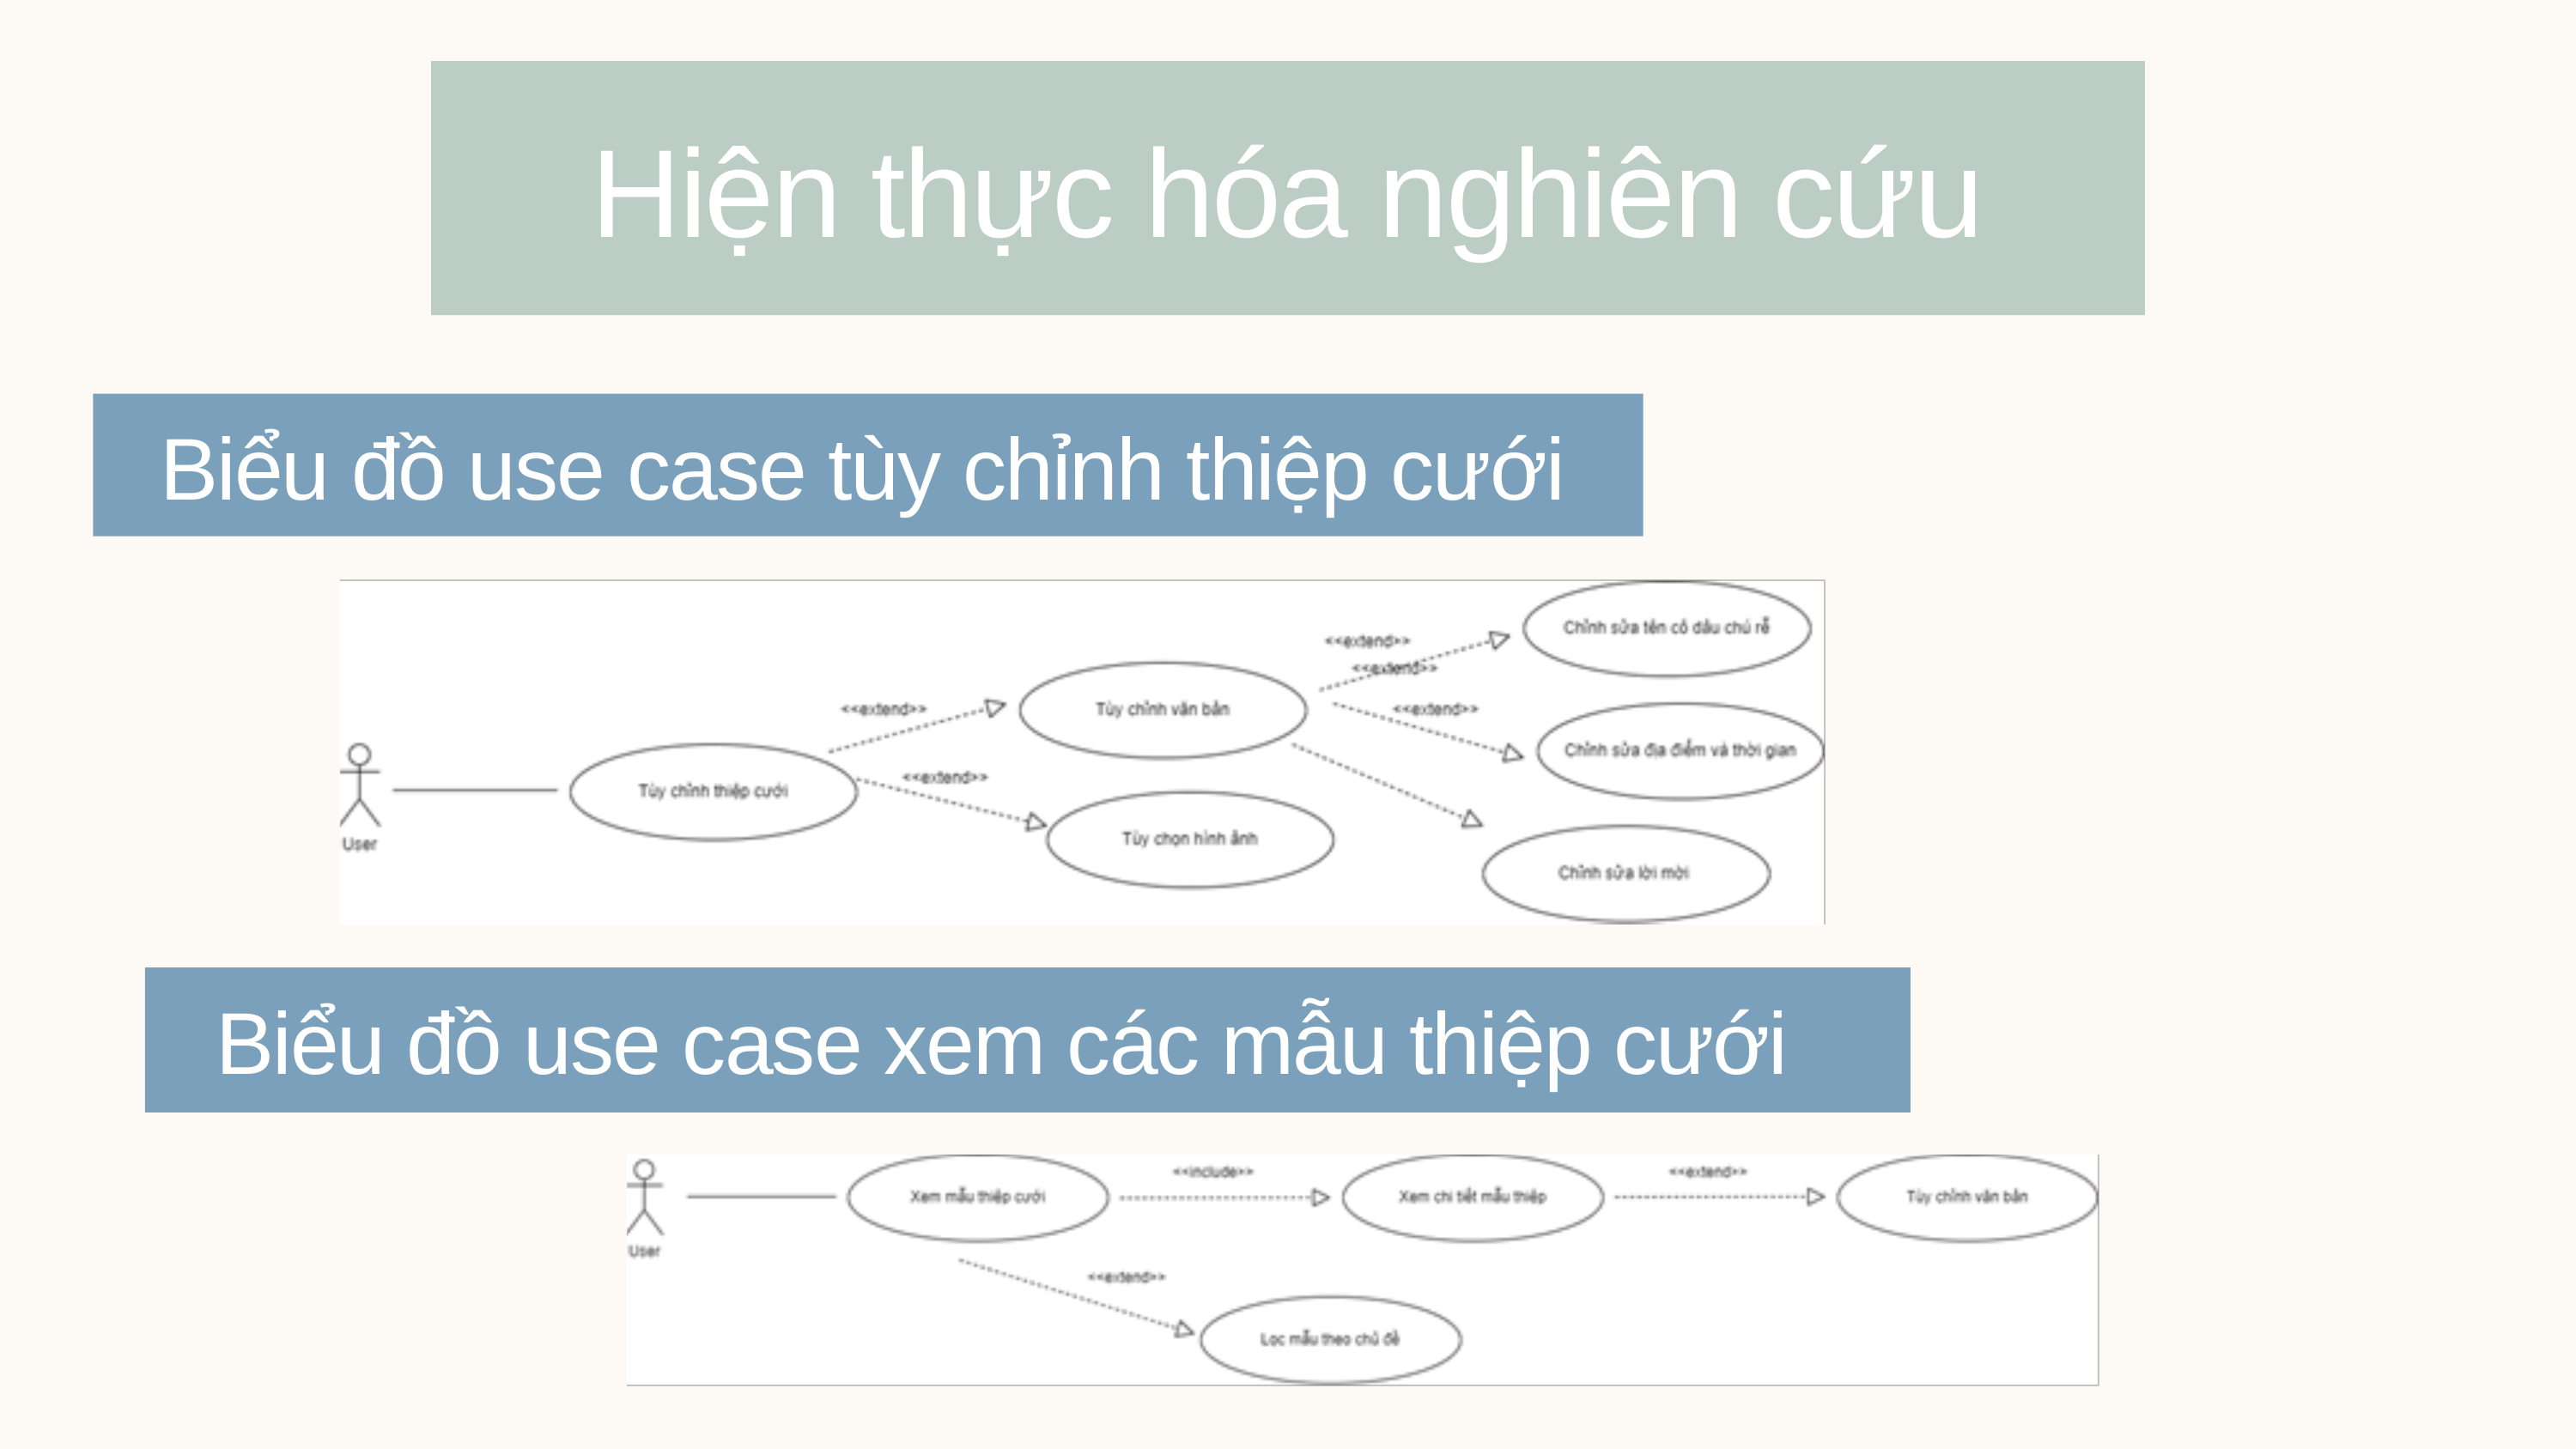

Hiện thực hóa nghiên cứu

Biểu đồ use case tùy chỉnh thiệp cưới

Biểu đồ use case xem các mẫu thiệp cưới